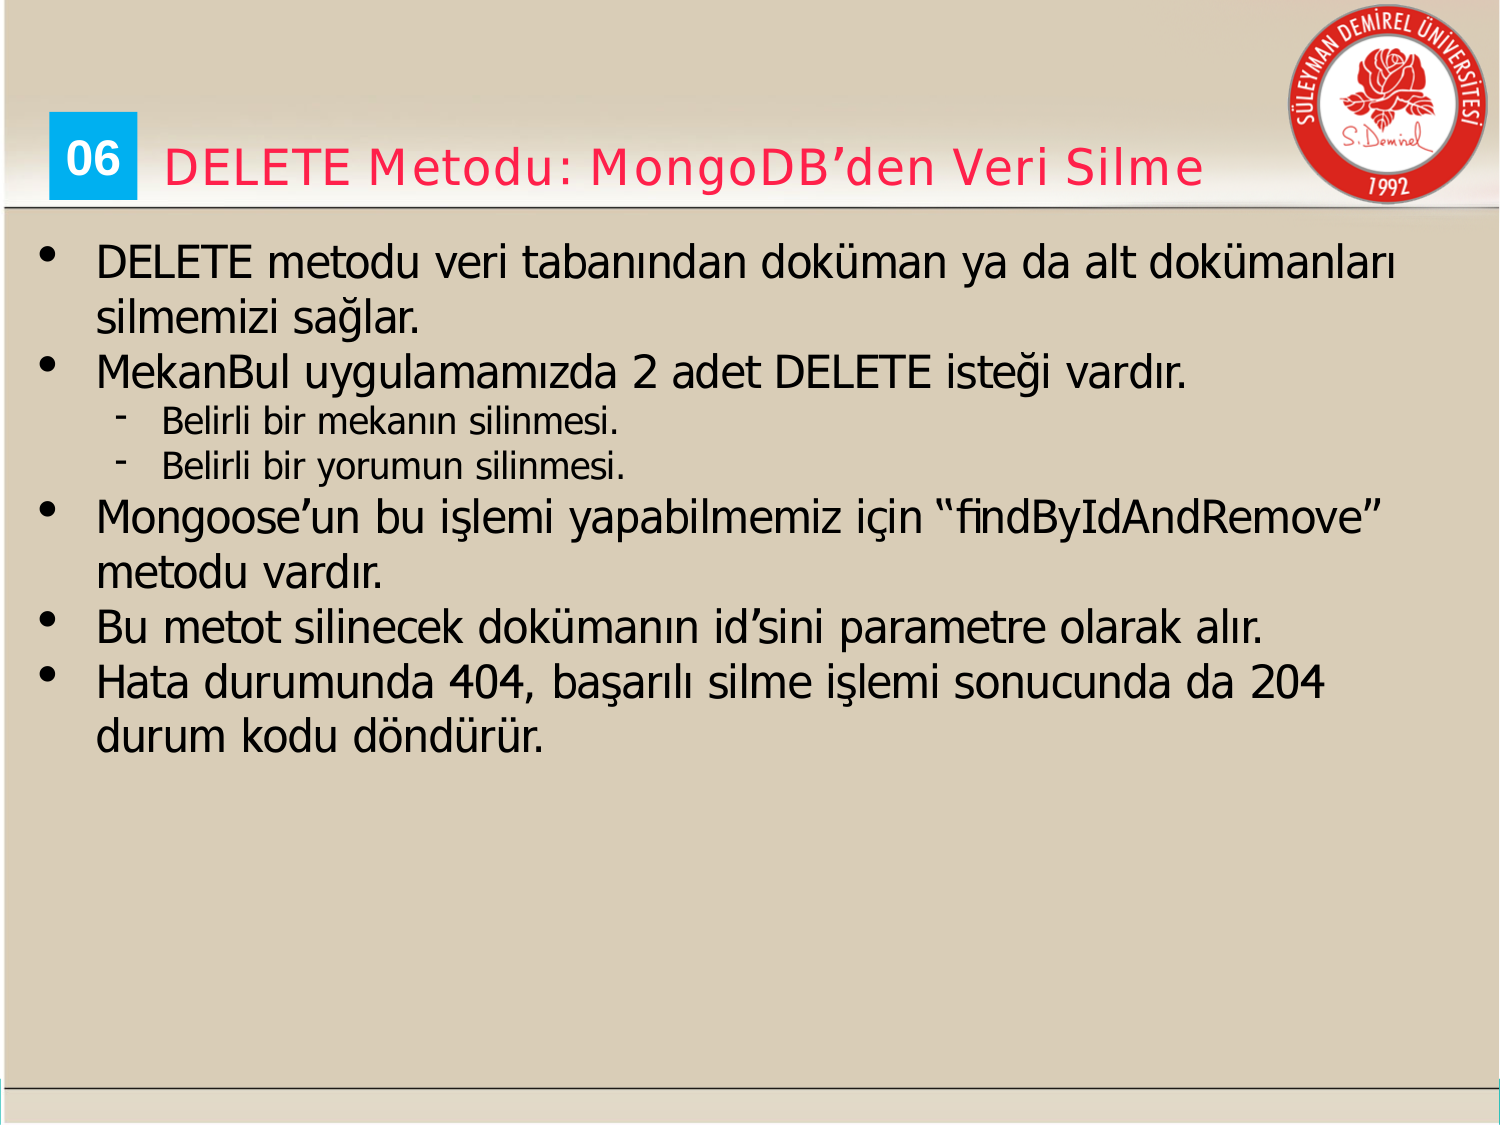

06
DELETE Metodu: MongoDB’den Veri Silme
DELETE metodu veri tabanından doküman ya da alt dokümanları silmemizi sağlar.
MekanBul uygulamamızda 2 adet DELETE isteği vardır.
Belirli bir mekanın silinmesi.
Belirli bir yorumun silinmesi.
Mongoose’un bu işlemi yapabilmemiz için “findByIdAndRemove” metodu vardır.
Bu metot silinecek dokümanın id’sini parametre olarak alır.
Hata durumunda 404, başarılı silme işlemi sonucunda da 204 durum kodu döndürür.